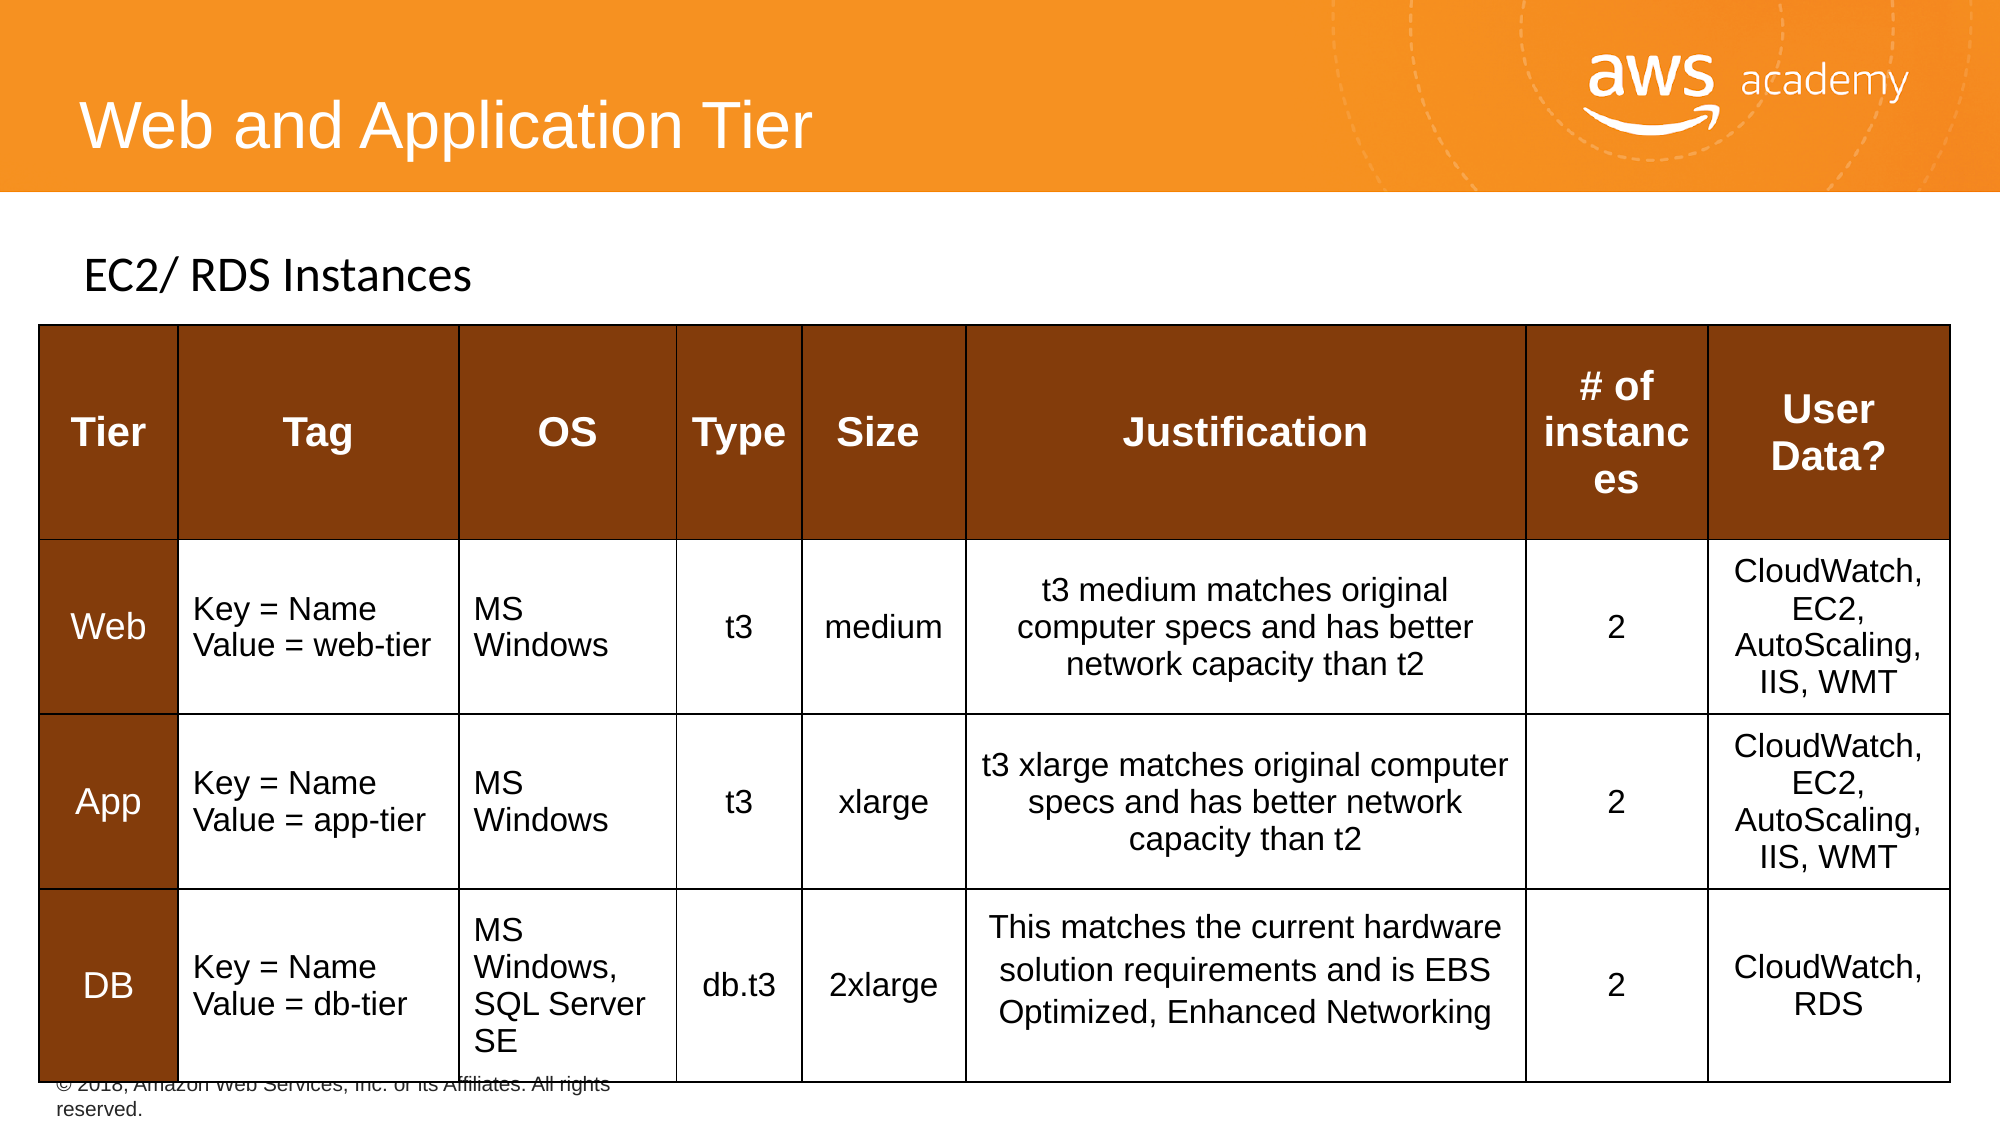

Web and Application Tier
EC2/ RDS Instances
| Tier | Tag | OS | Type | Size | Justification | # of instances | User Data? |
| --- | --- | --- | --- | --- | --- | --- | --- |
| Web | Key = Name Value = web-tier | MS Windows | t3 | medium | t3 medium matches original computer specs and has better network capacity than t2 | 2 | CloudWatch, EC2, AutoScaling, IIS, WMT |
| App | Key = Name Value = app-tier | MS Windows | t3 | xlarge | t3 xlarge matches original computer specs and has better network capacity than t2 | 2 | CloudWatch, EC2, AutoScaling, IIS, WMT |
| DB | Key = Name Value = db-tier | MS Windows, SQL Server SE | db.t3 | 2xlarge | This matches the current hardware solution requirements and is EBS Optimized, Enhanced Networking | 2 | CloudWatch, RDS |